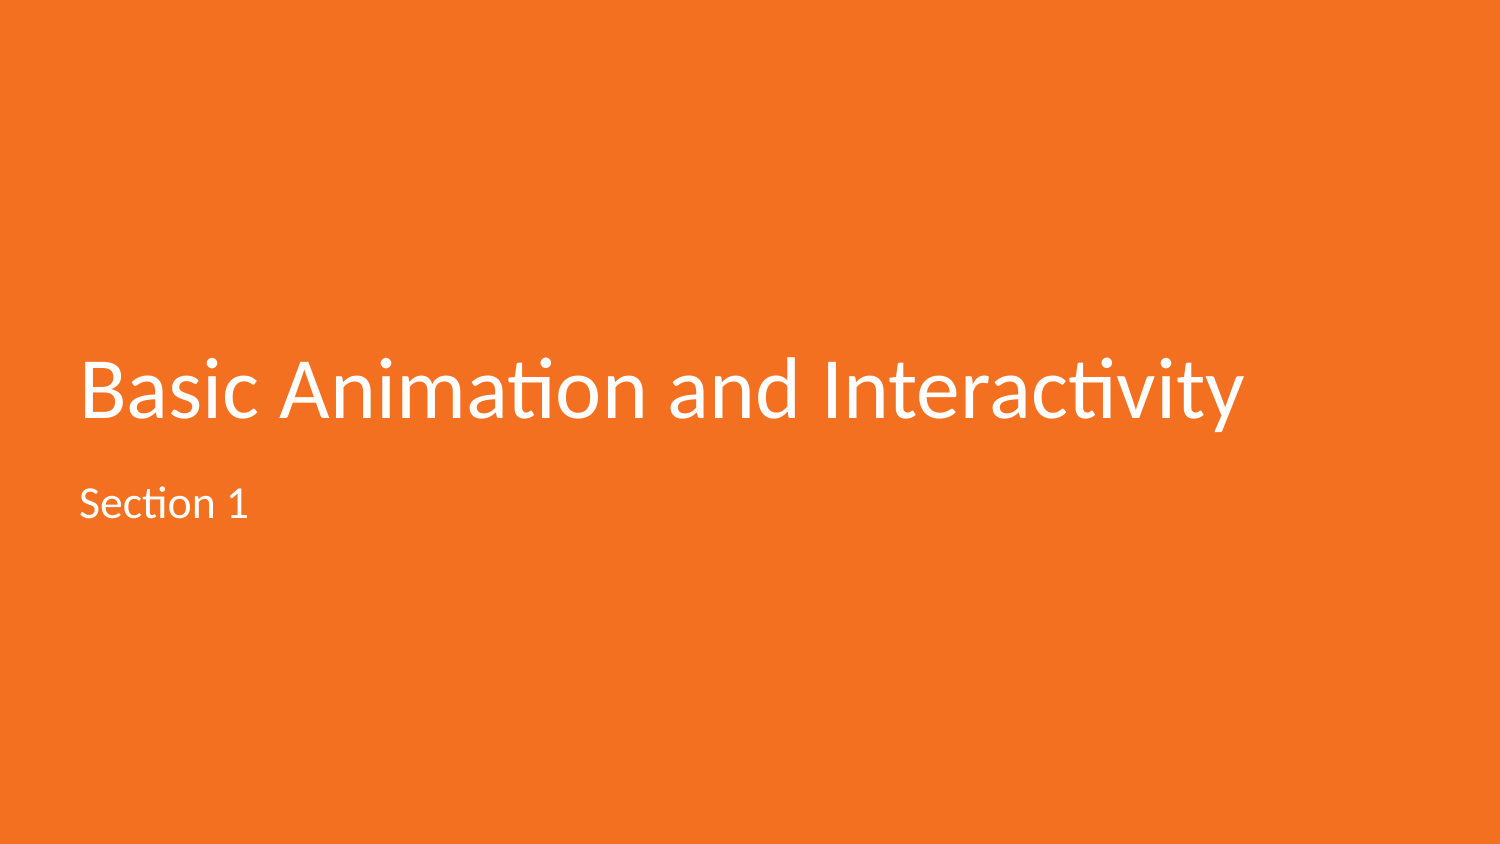

# Basic Animation and Interactivity
Section 1